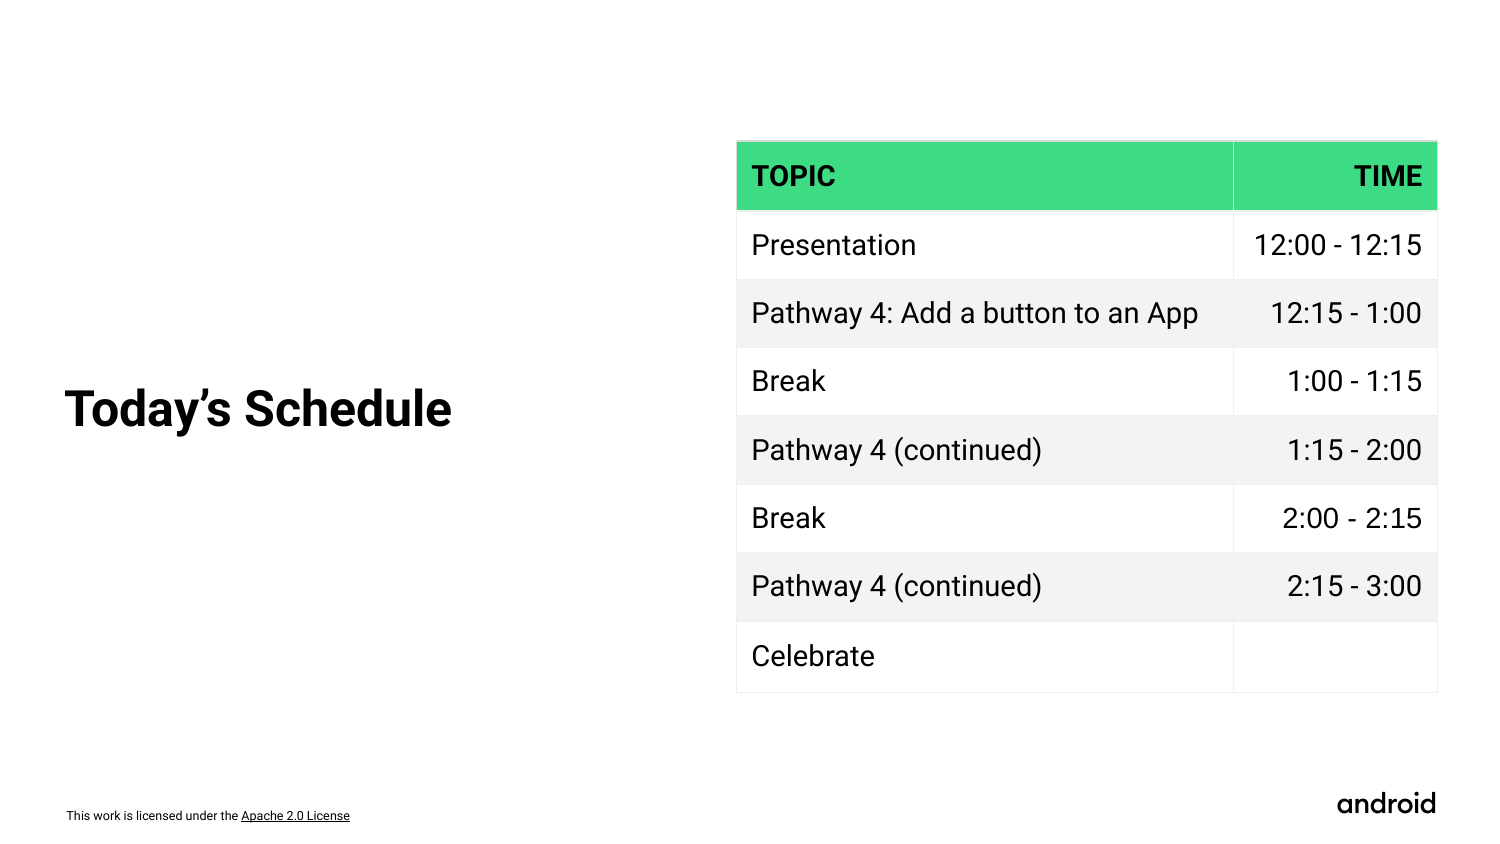

| TOPIC | TIME |
| --- | --- |
| Presentation | 12:00 - 12:15 |
| Pathway 4: Add a button to an App | 12:15 - 1:00 |
| Break | 1:00 - 1:15 |
| Pathway 4 (continued) | 1:15 - 2:00 |
| Break | 2:00 - 2:15 |
| Pathway 4 (continued) | 2:15 - 3:00 |
| Celebrate |  |
Today’s Schedule